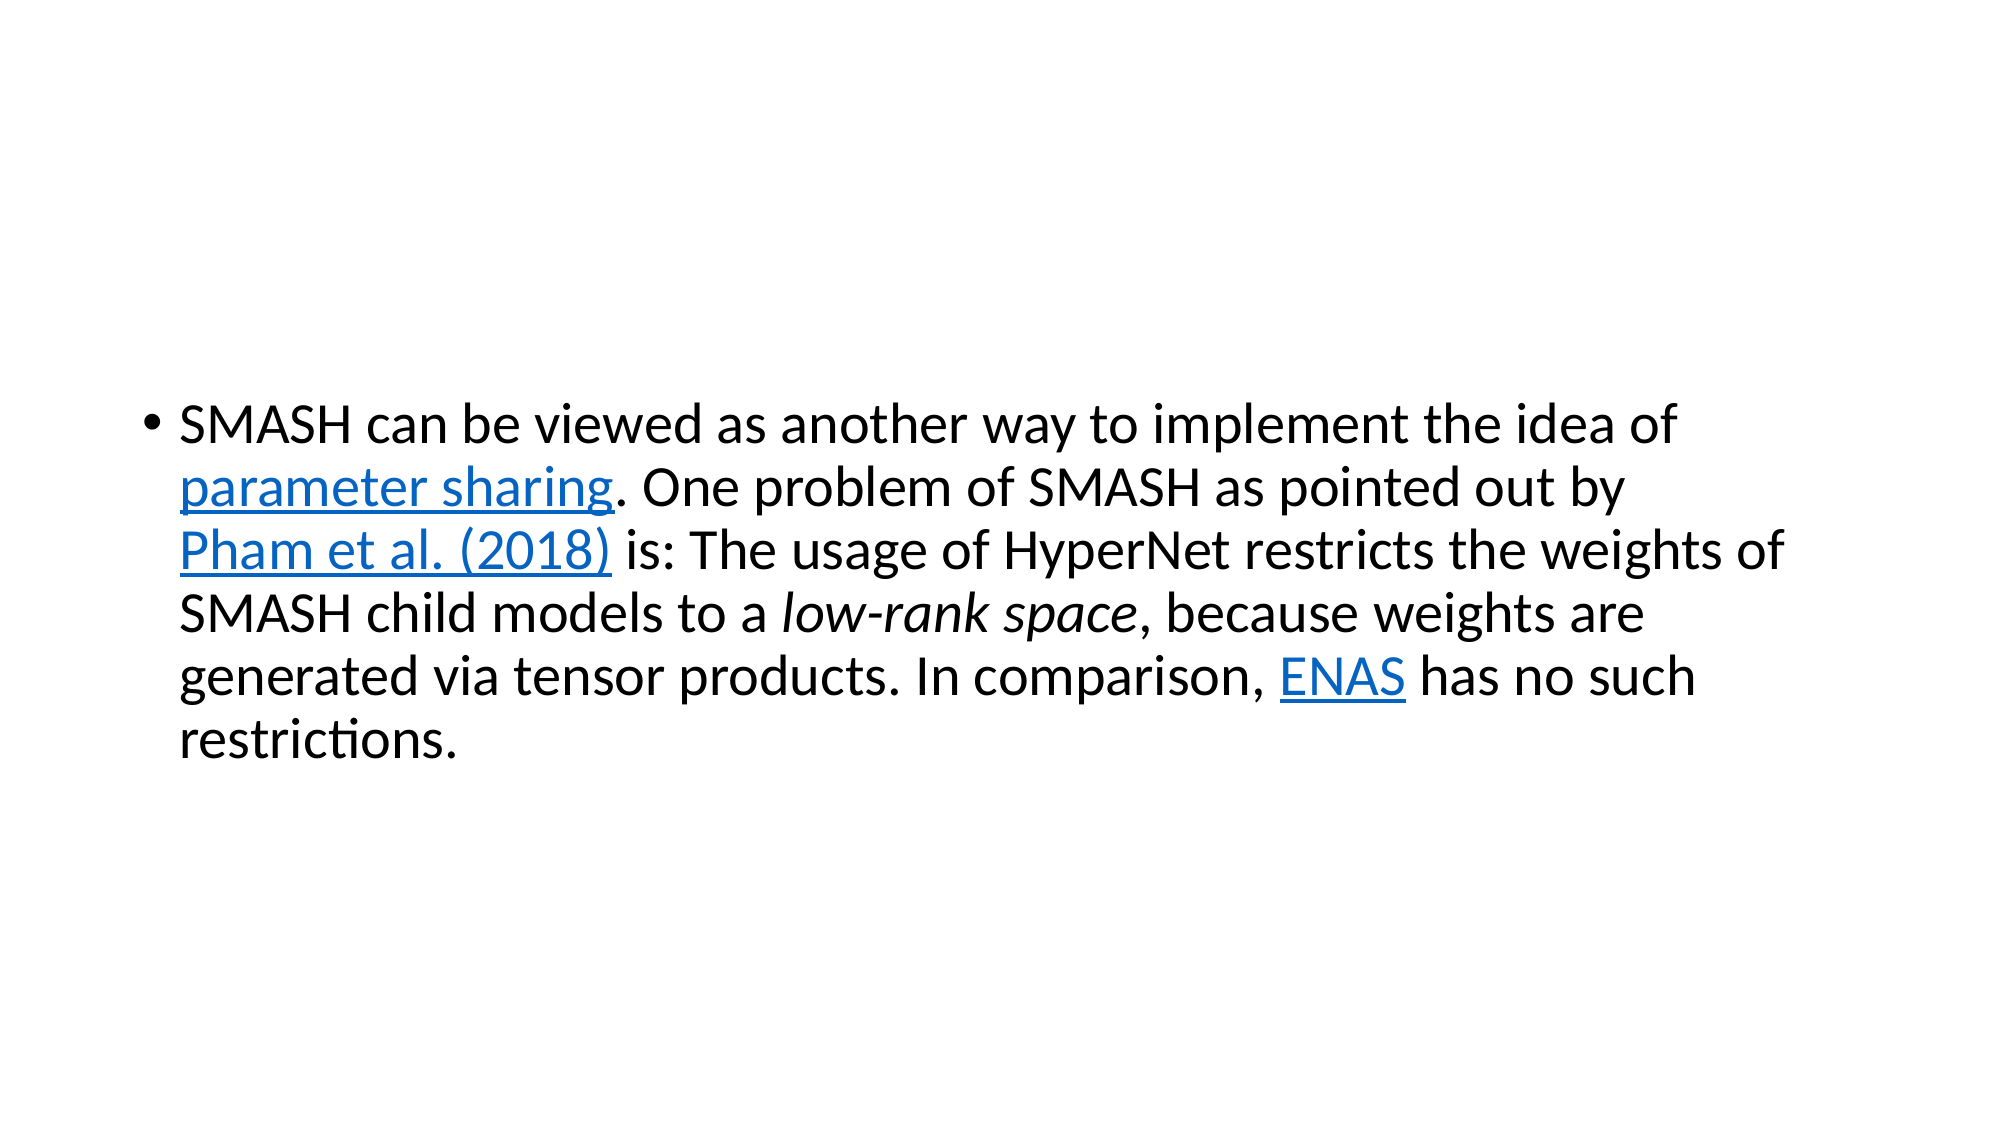

#
SMASH can be viewed as another way to implement the idea of parameter sharing. One problem of SMASH as pointed out by Pham et al. (2018) is: The usage of HyperNet restricts the weights of SMASH child models to a low-rank space, because weights are generated via tensor products. In comparison, ENAS has no such restrictions.